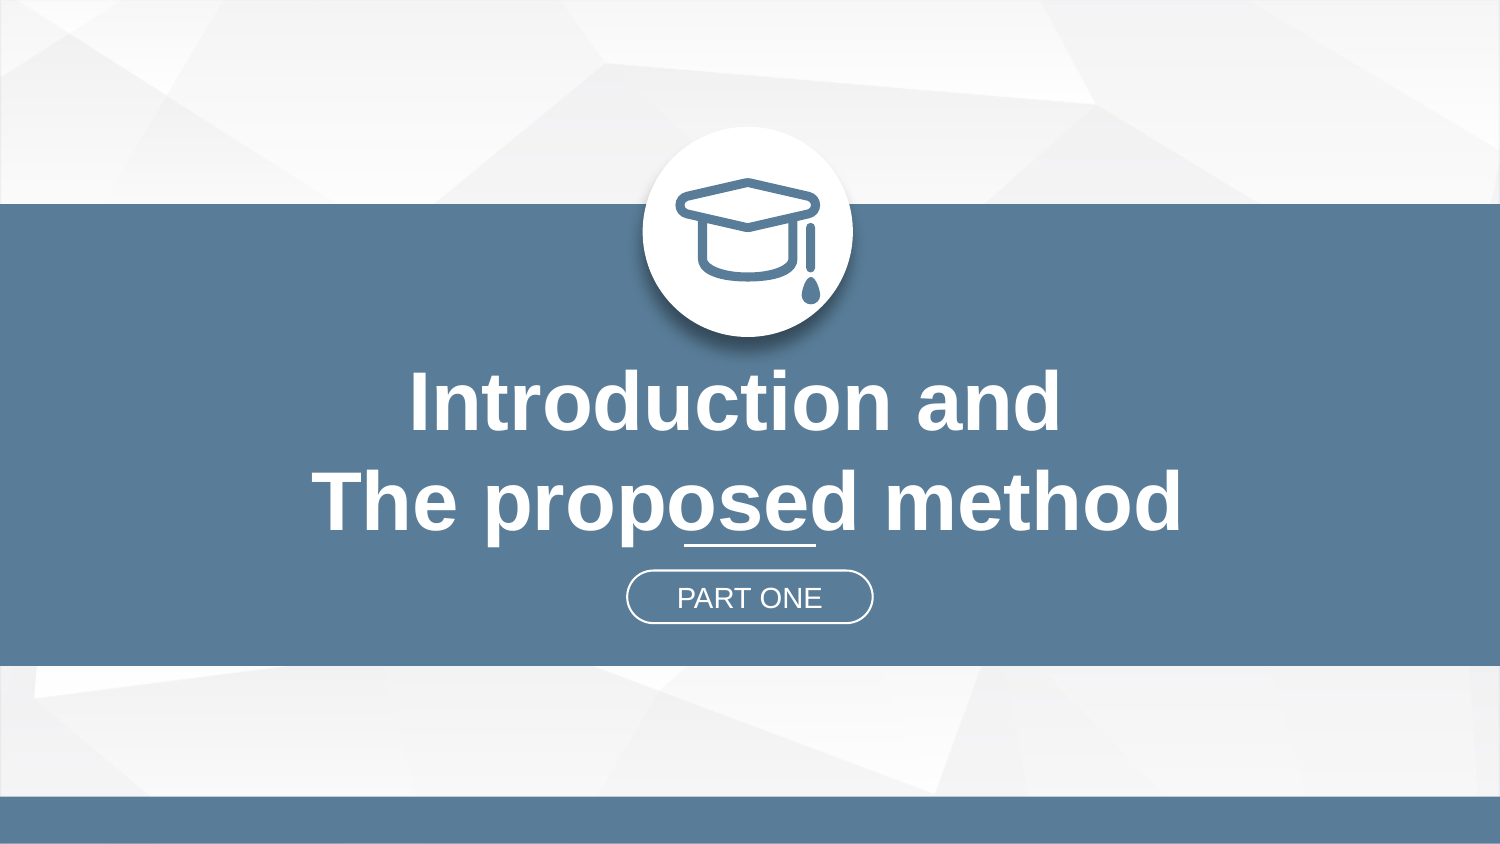

Introduction and
The proposed method
PART ONE